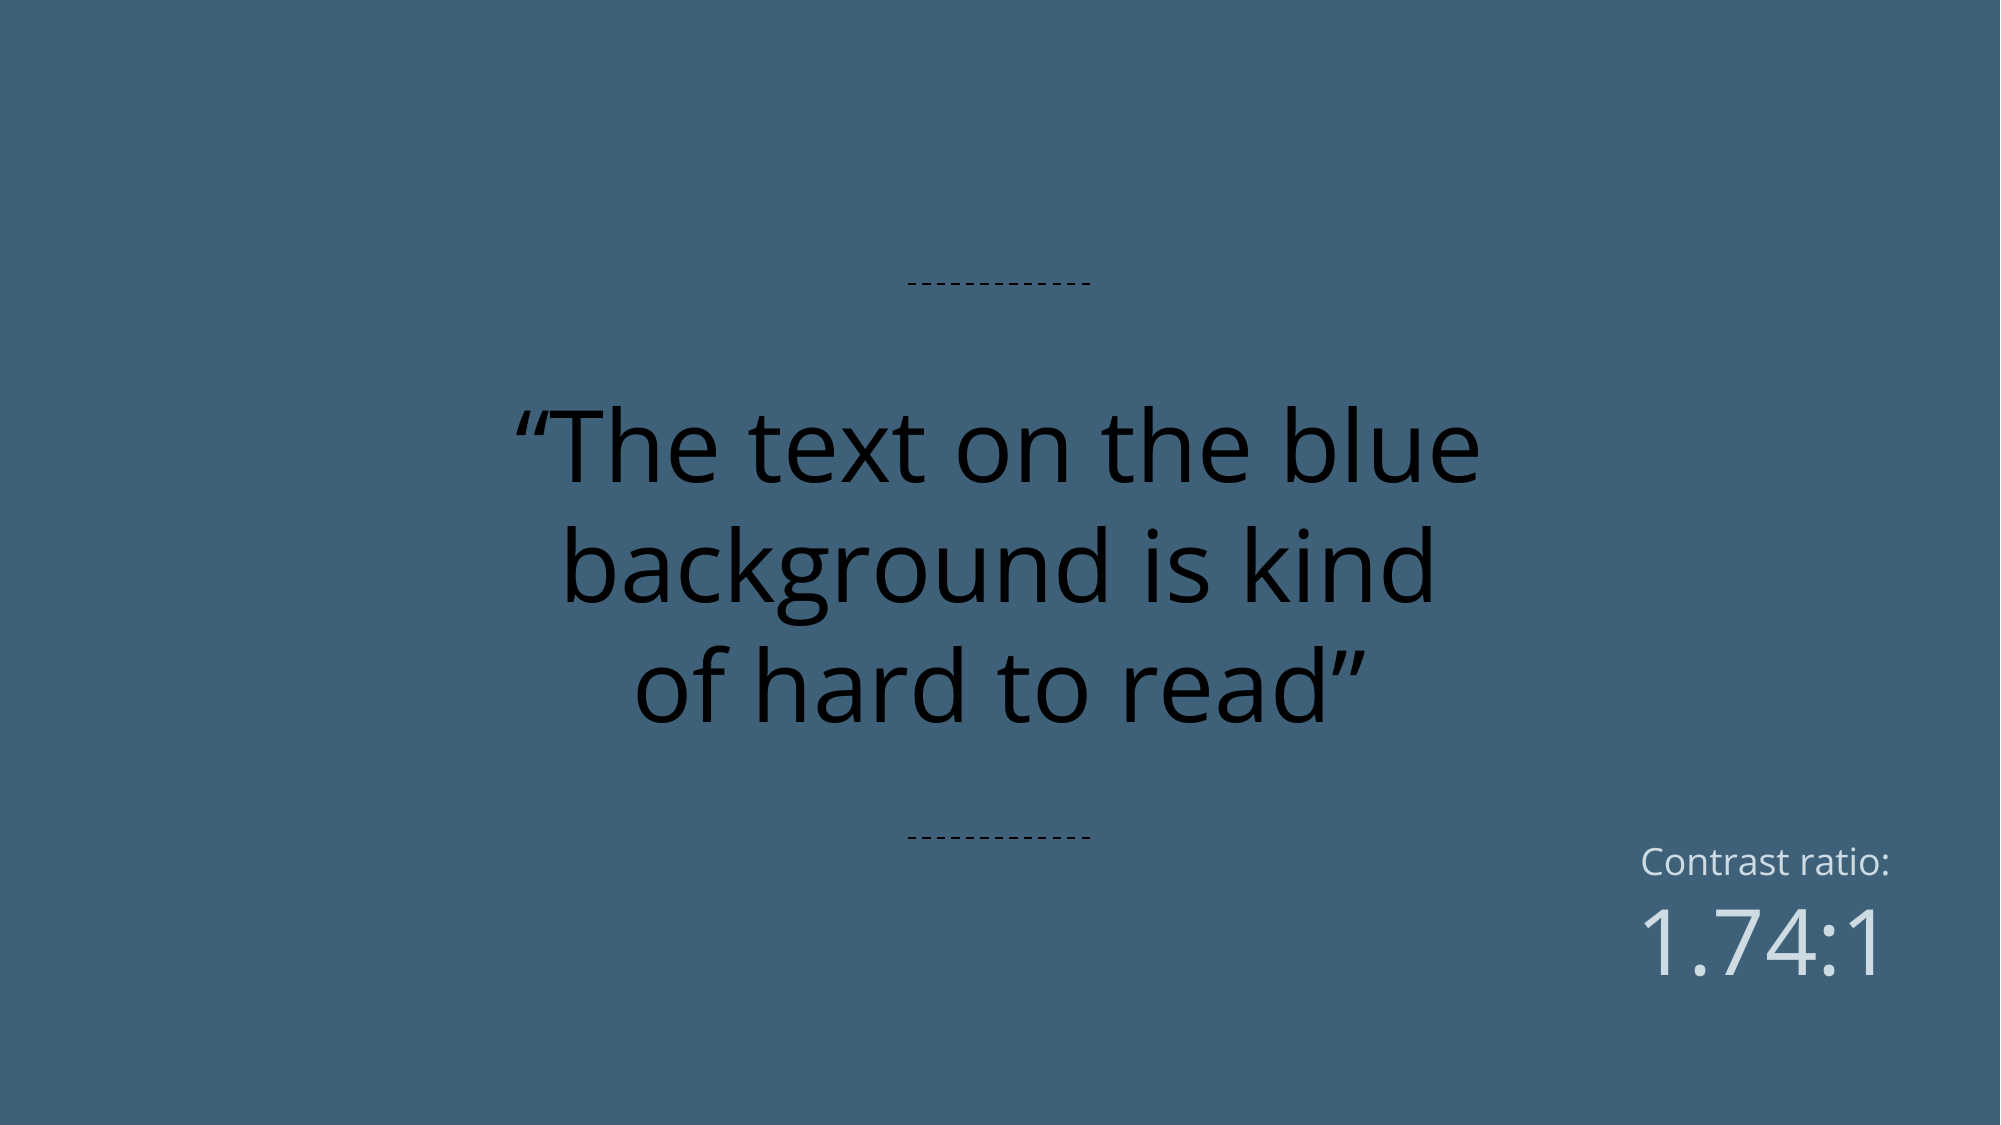

# “The text on the blue background is kind of hard to read”
Contrast ratio:
1.74:1